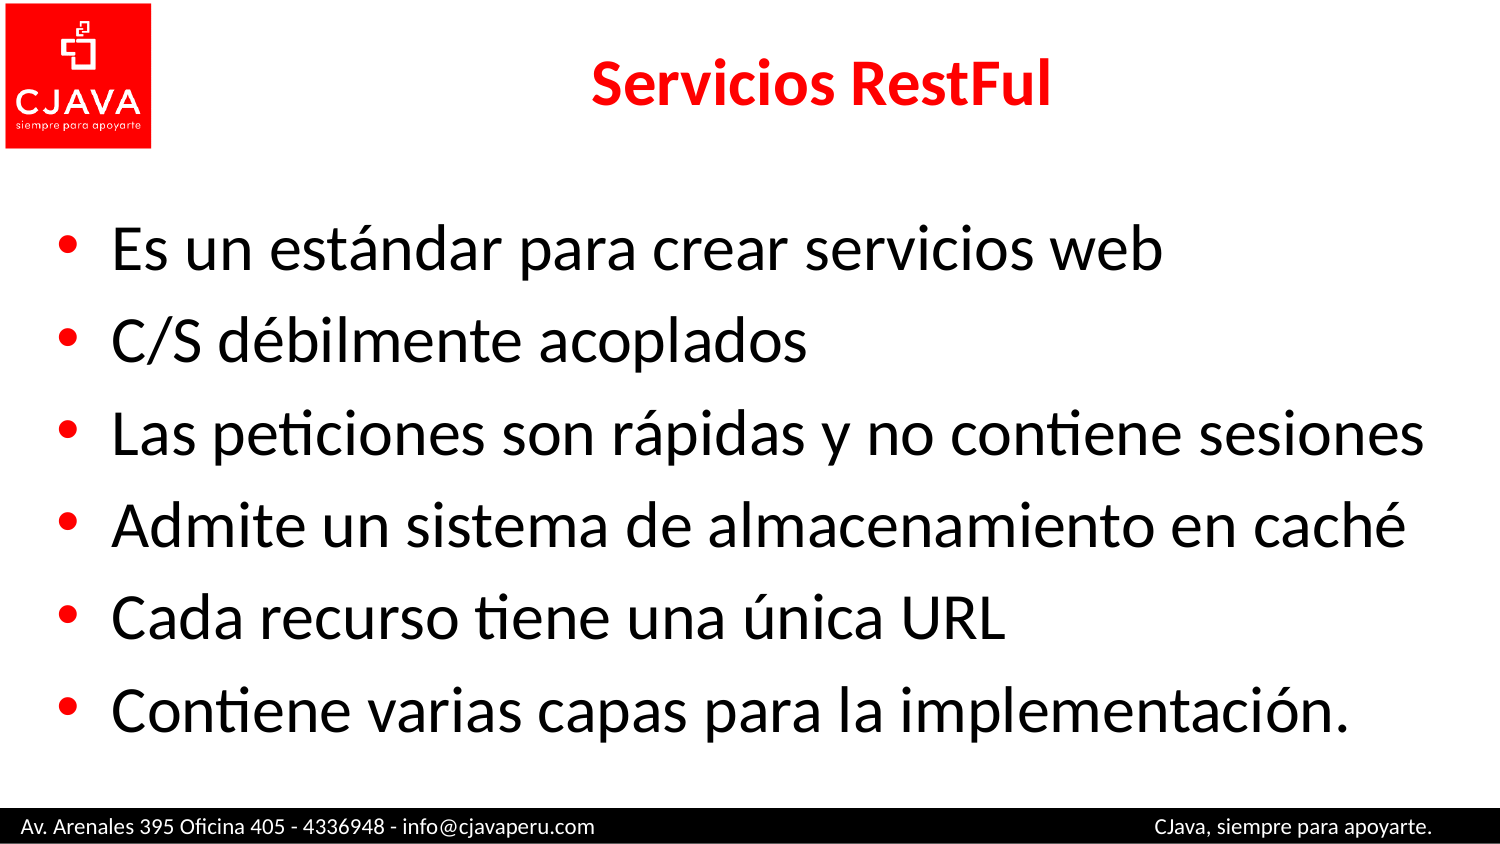

# Servicios RestFul
Es un estándar para crear servicios web
C/S débilmente acoplados
Las peticiones son rápidas y no contiene sesiones
Admite un sistema de almacenamiento en caché
Cada recurso tiene una única URL
Contiene varias capas para la implementación.